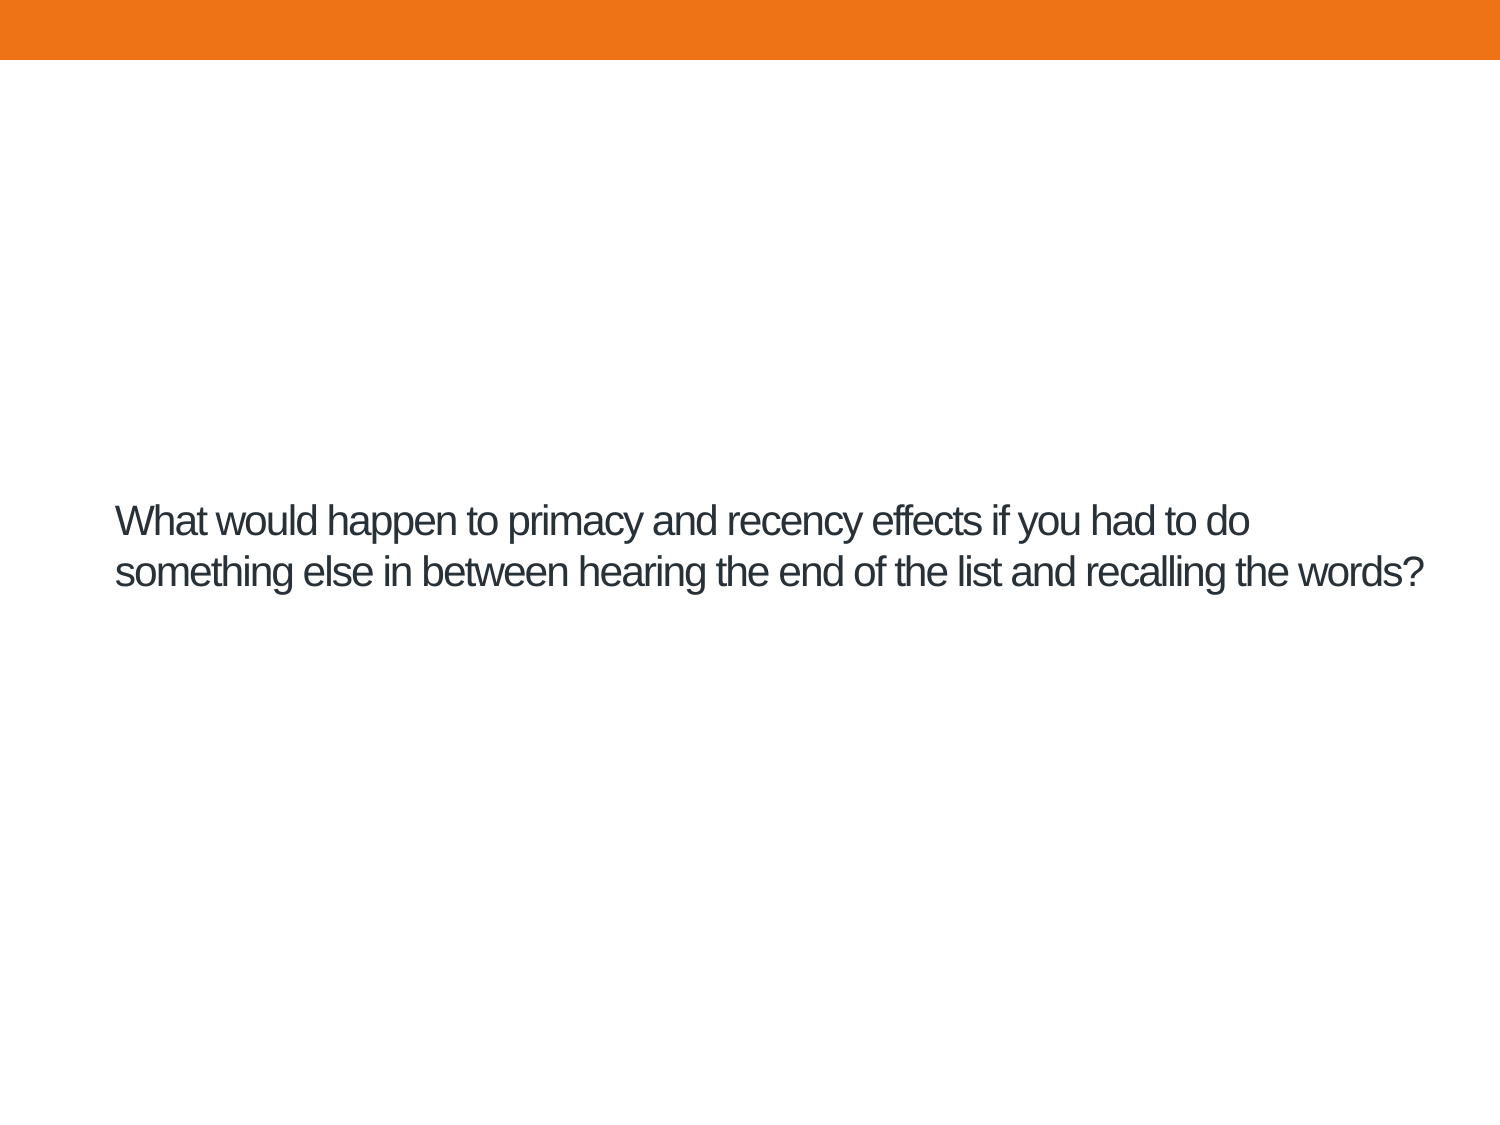

# What would happen to primacy and recency effects if you had to do something else in between hearing the end of the list and recalling the words?